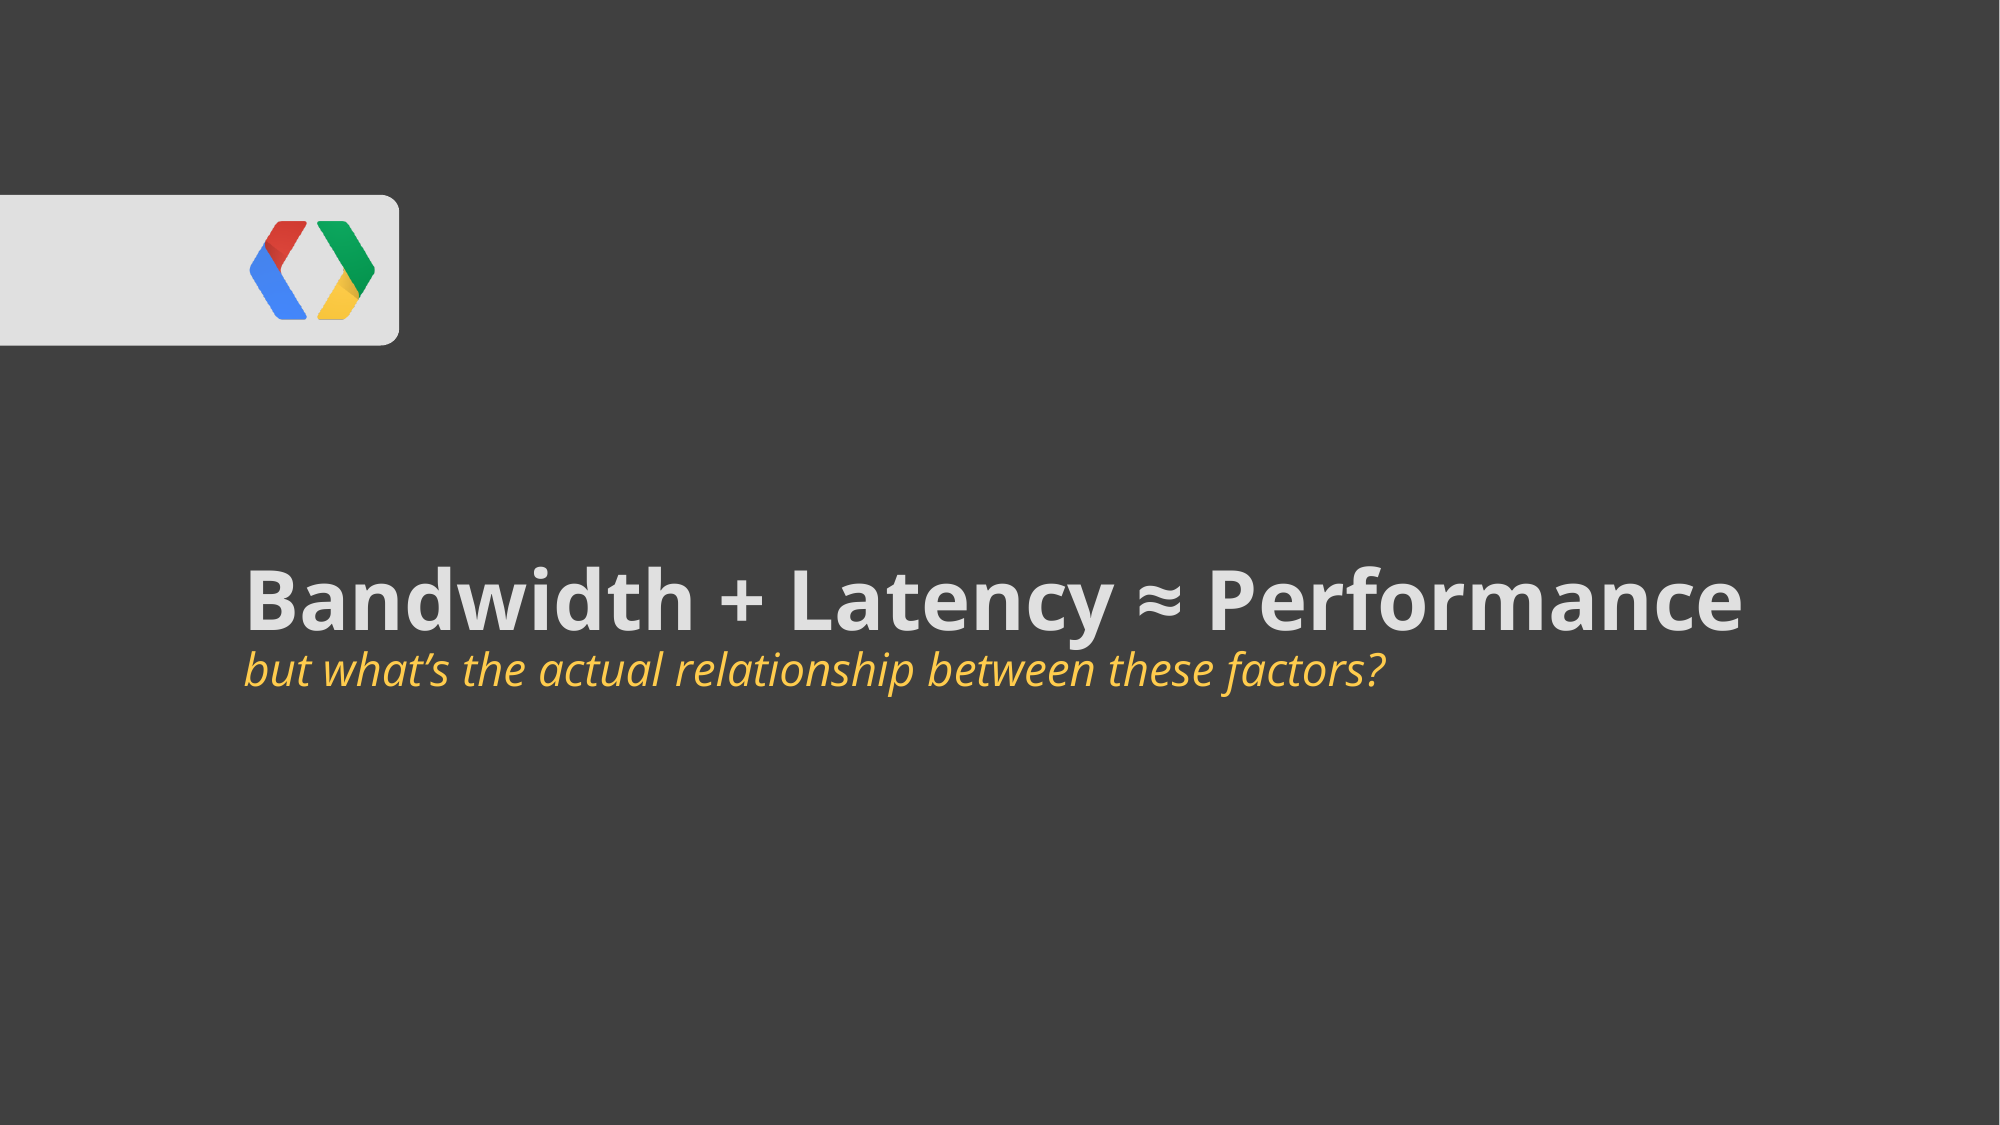

# Bandwidth + Latency ≈ Performance
but what’s the actual relationship between these factors?